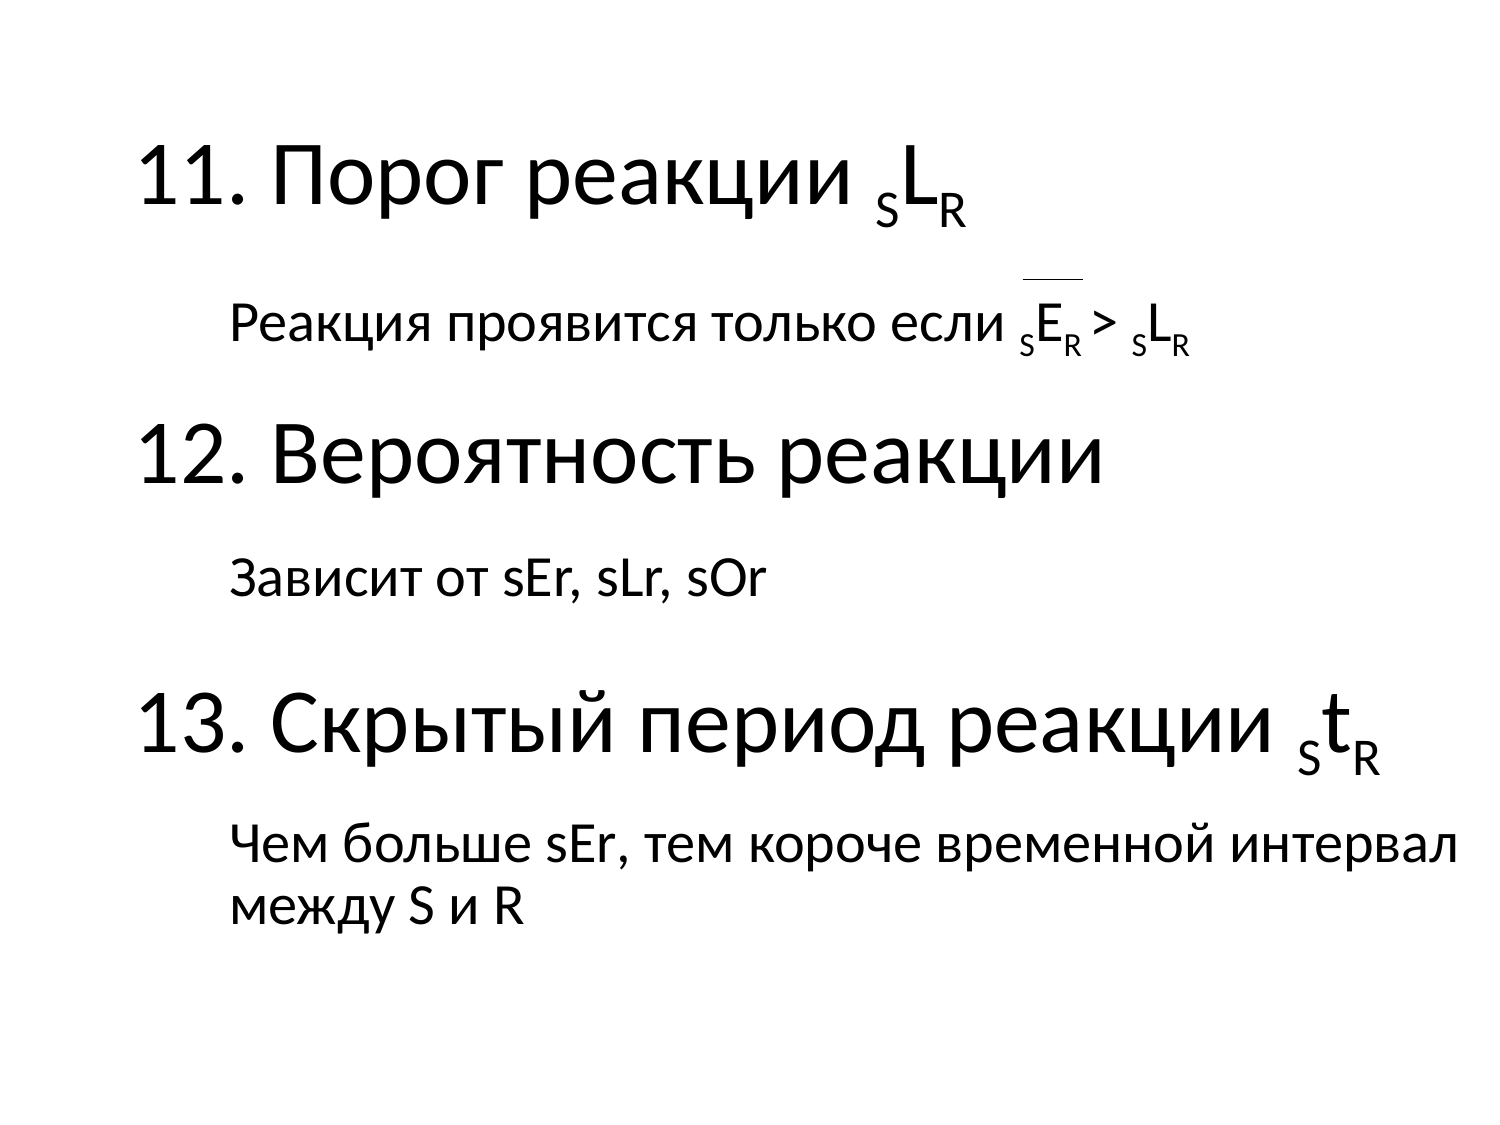

11. Порог реакции SLR
Реакция проявится только если SER > SLR
12. Вероятность реакции
Зависит от sEr, sLr, sOr
13. Скрытый период реакции StR
Чем больше sEr, тем короче временной интервал между S и R